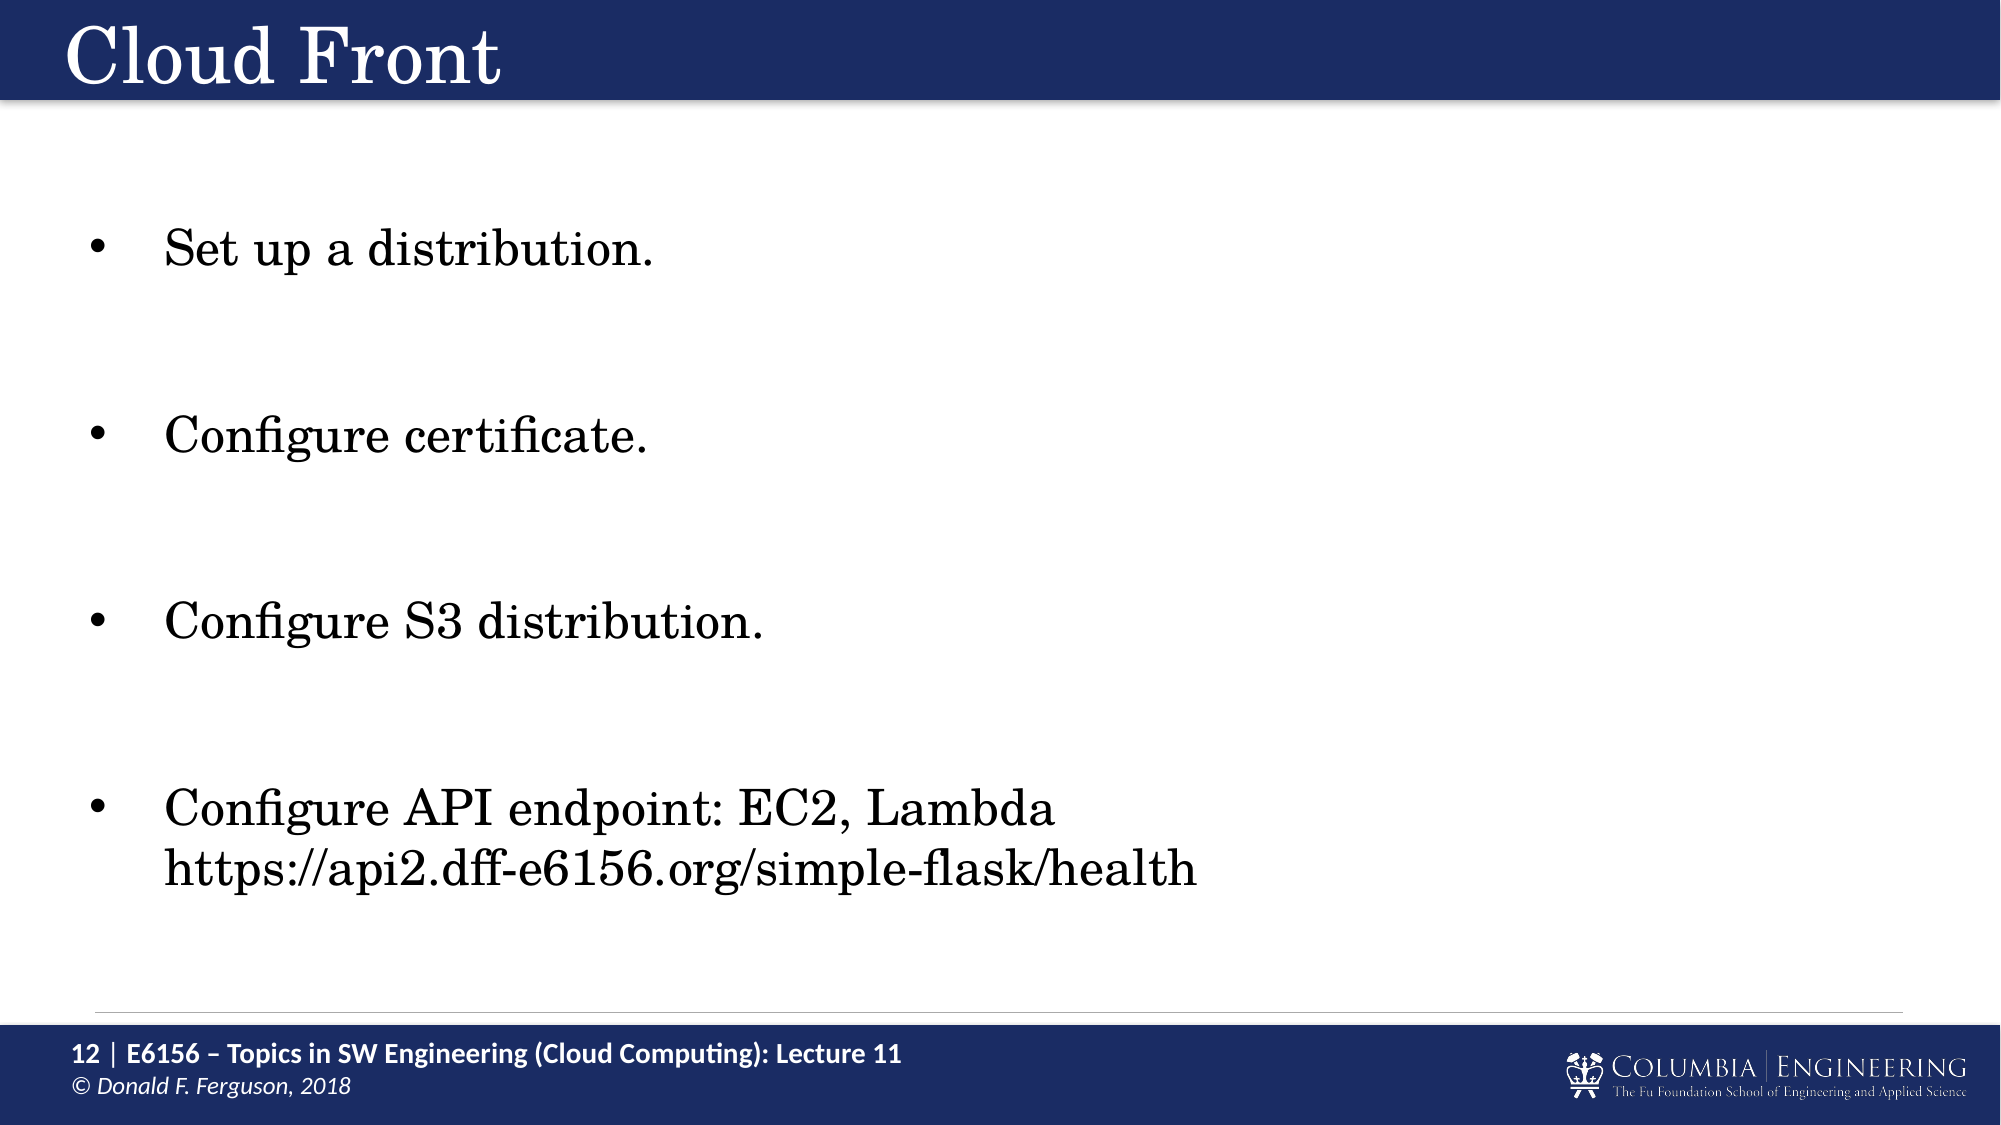

# Cloud Front

Set up a distribution.

Configure certificate.

Configure S3 distribution.

Configure API endpoint: EC2, Lambda
https://api2.dff-e6156.org/simple-flask/health